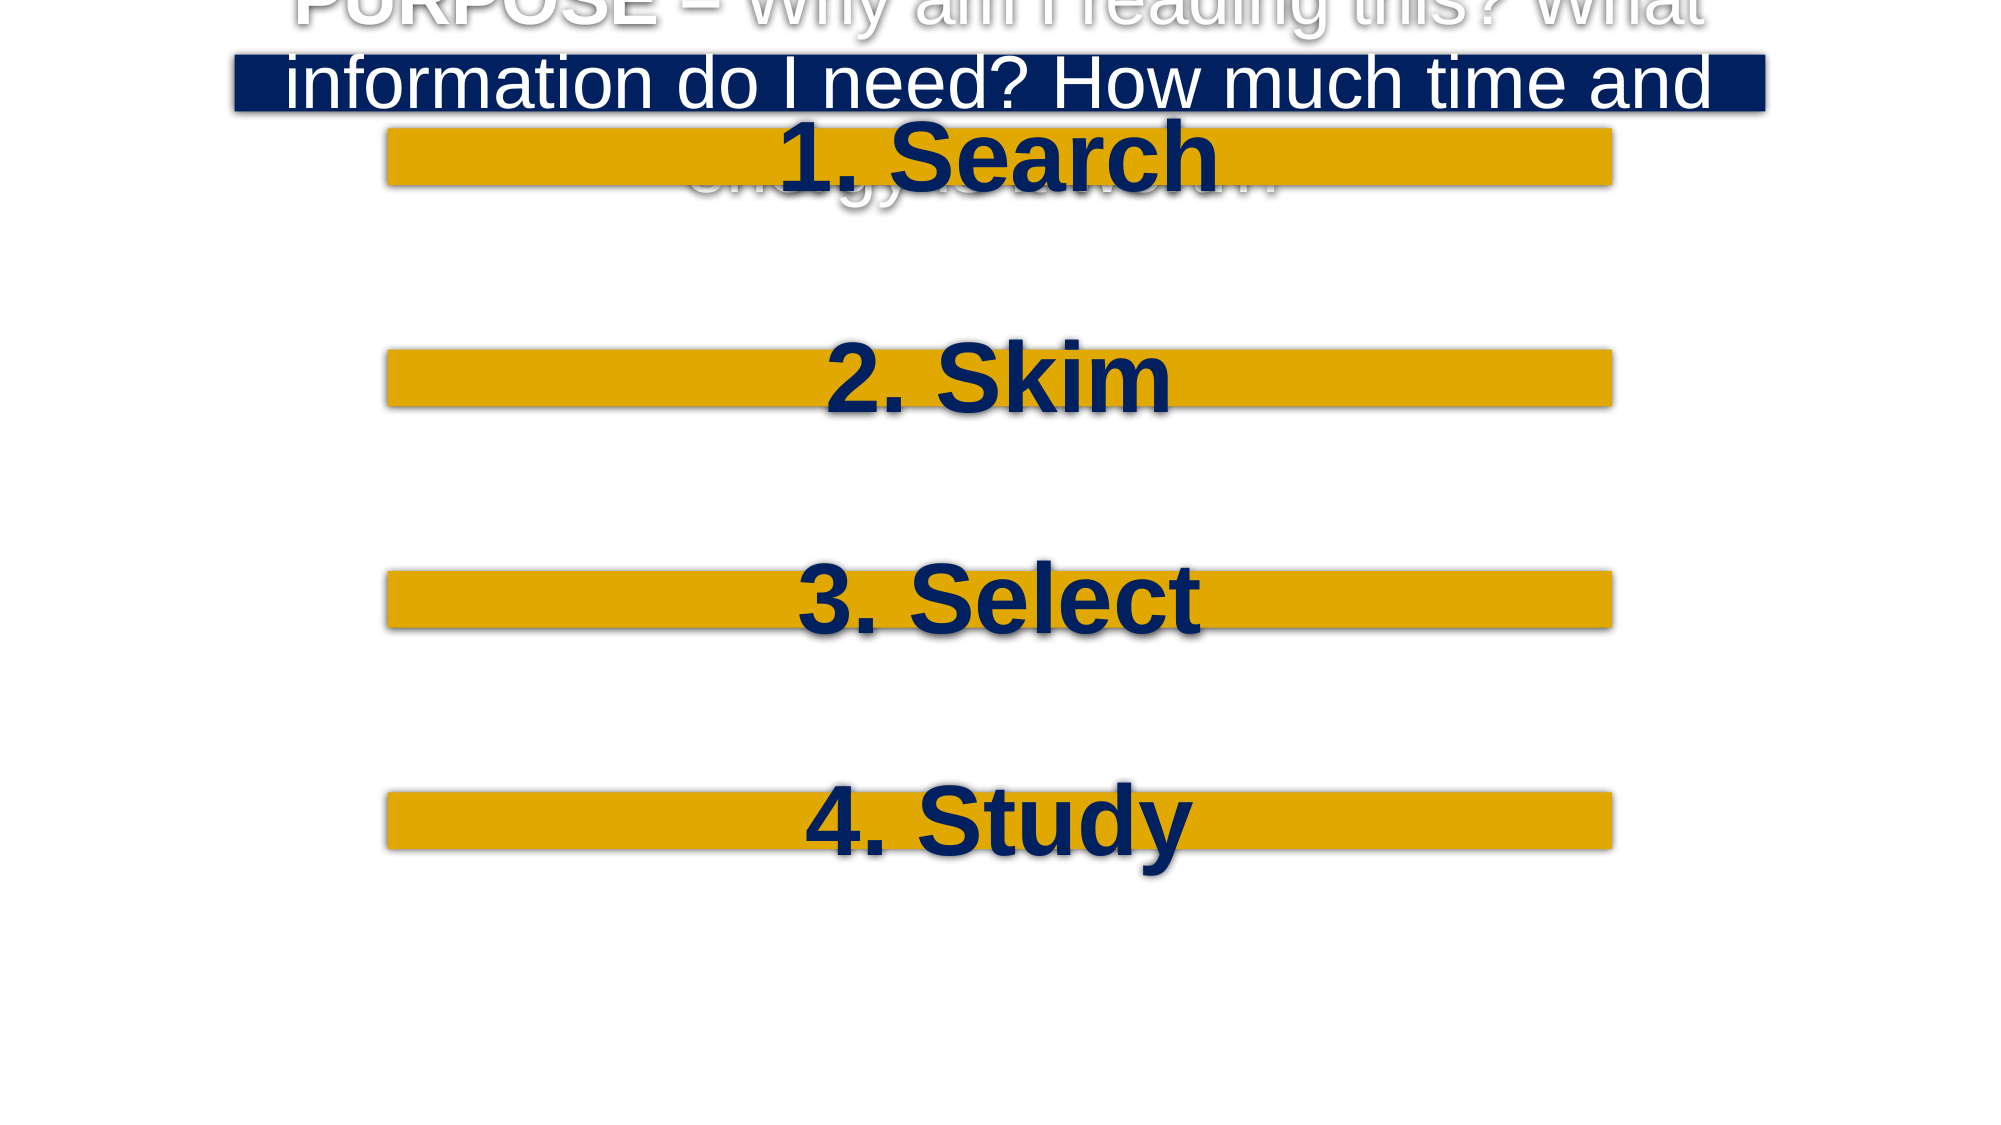

1. Search
2. Skim
3. Select
4. Study
16